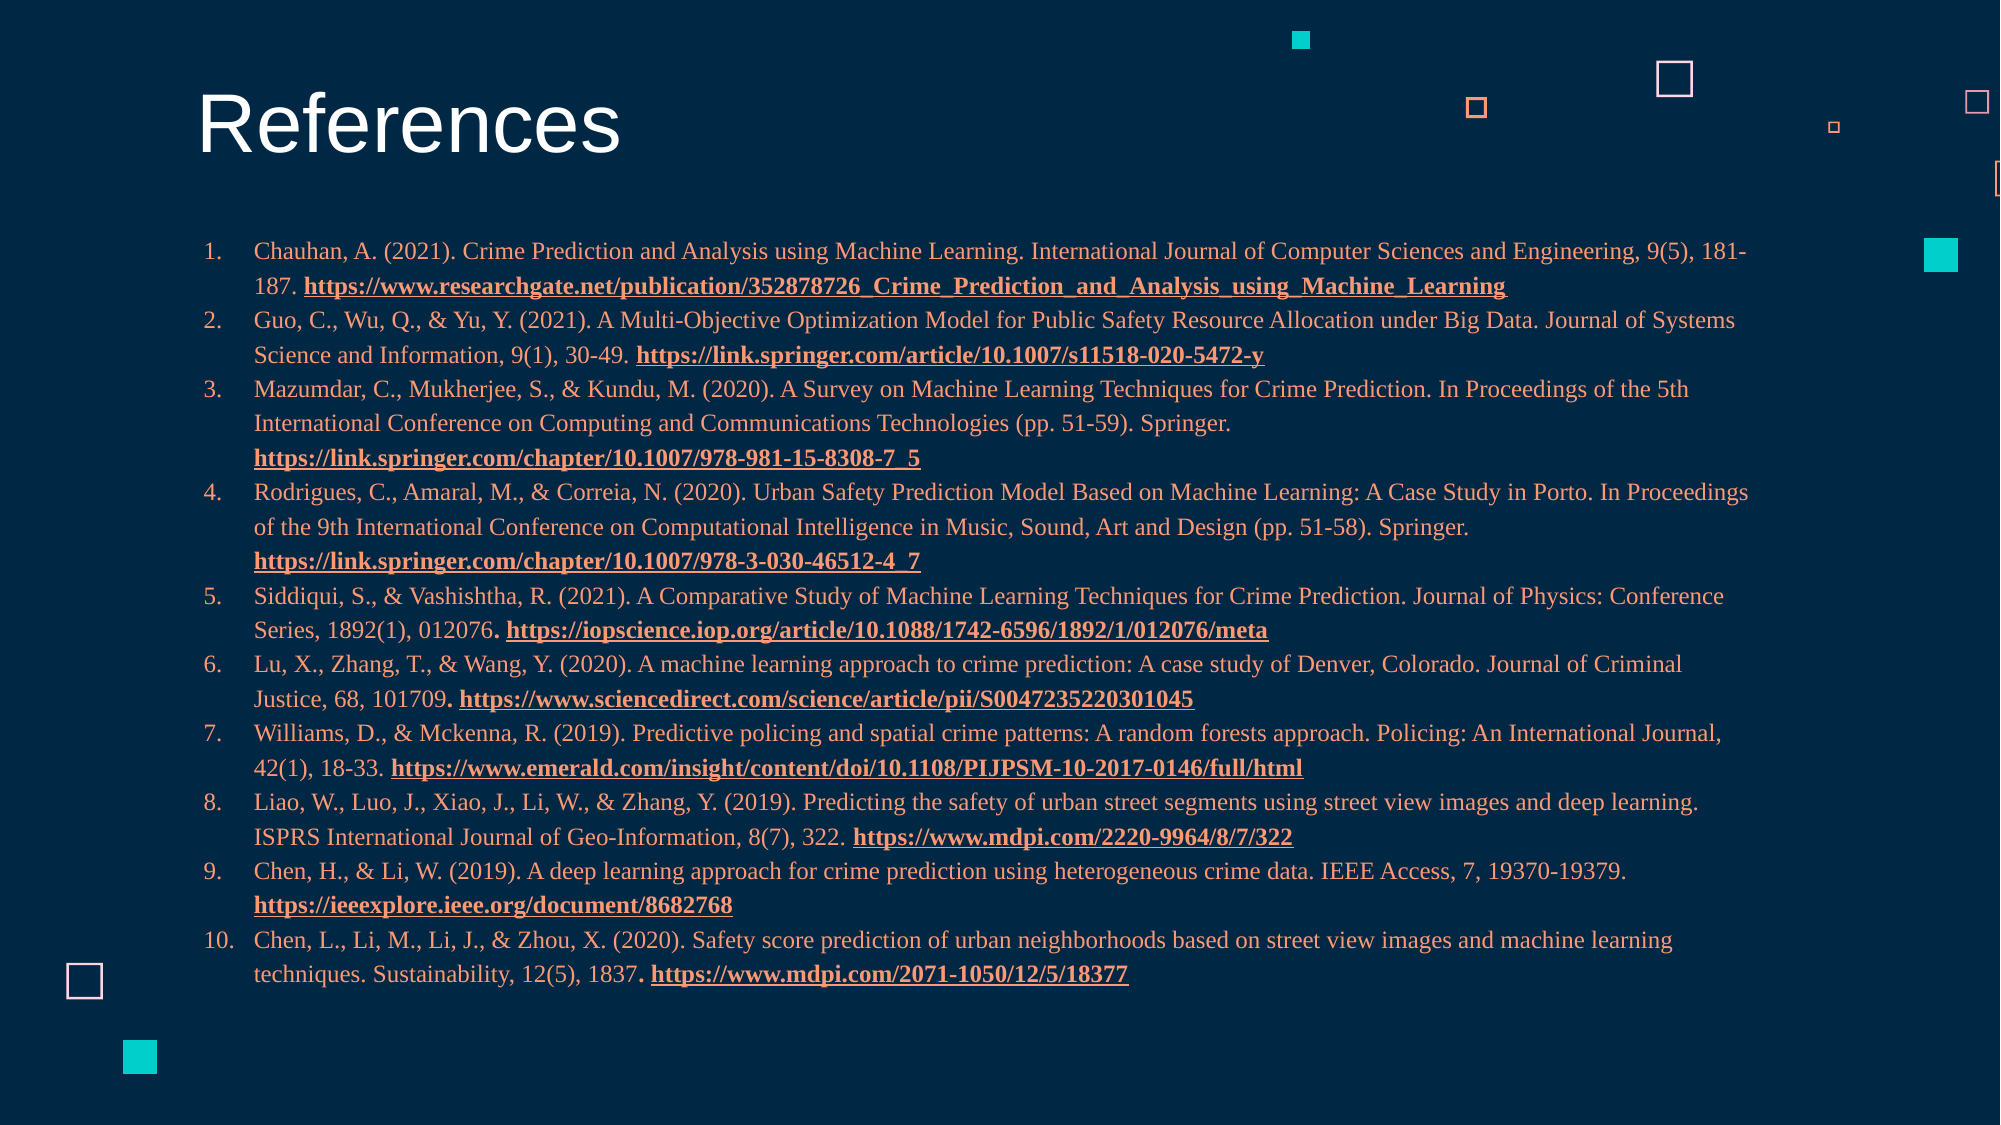

References
Chauhan, A. (2021). Crime Prediction and Analysis using Machine Learning. International Journal of Computer Sciences and Engineering, 9(5), 181-187. https://www.researchgate.net/publication/352878726_Crime_Prediction_and_Analysis_using_Machine_Learning
Guo, C., Wu, Q., & Yu, Y. (2021). A Multi-Objective Optimization Model for Public Safety Resource Allocation under Big Data. Journal of Systems Science and Information, 9(1), 30-49. https://link.springer.com/article/10.1007/s11518-020-5472-y
Mazumdar, C., Mukherjee, S., & Kundu, M. (2020). A Survey on Machine Learning Techniques for Crime Prediction. In Proceedings of the 5th International Conference on Computing and Communications Technologies (pp. 51-59). Springer. https://link.springer.com/chapter/10.1007/978-981-15-8308-7_5
Rodrigues, C., Amaral, M., & Correia, N. (2020). Urban Safety Prediction Model Based on Machine Learning: A Case Study in Porto. In Proceedings of the 9th International Conference on Computational Intelligence in Music, Sound, Art and Design (pp. 51-58). Springer. https://link.springer.com/chapter/10.1007/978-3-030-46512-4_7
Siddiqui, S., & Vashishtha, R. (2021). A Comparative Study of Machine Learning Techniques for Crime Prediction. Journal of Physics: Conference Series, 1892(1), 012076. https://iopscience.iop.org/article/10.1088/1742-6596/1892/1/012076/meta
Lu, X., Zhang, T., & Wang, Y. (2020). A machine learning approach to crime prediction: A case study of Denver, Colorado. Journal of Criminal Justice, 68, 101709. https://www.sciencedirect.com/science/article/pii/S0047235220301045
Williams, D., & Mckenna, R. (2019). Predictive policing and spatial crime patterns: A random forests approach. Policing: An International Journal, 42(1), 18-33. https://www.emerald.com/insight/content/doi/10.1108/PIJPSM-10-2017-0146/full/html
Liao, W., Luo, J., Xiao, J., Li, W., & Zhang, Y. (2019). Predicting the safety of urban street segments using street view images and deep learning. ISPRS International Journal of Geo-Information, 8(7), 322. https://www.mdpi.com/2220-9964/8/7/322
Chen, H., & Li, W. (2019). A deep learning approach for crime prediction using heterogeneous crime data. IEEE Access, 7, 19370-19379. https://ieeexplore.ieee.org/document/8682768
Chen, L., Li, M., Li, J., & Zhou, X. (2020). Safety score prediction of urban neighborhoods based on street view images and machine learning techniques. Sustainability, 12(5), 1837. https://www.mdpi.com/2071-1050/12/5/18377